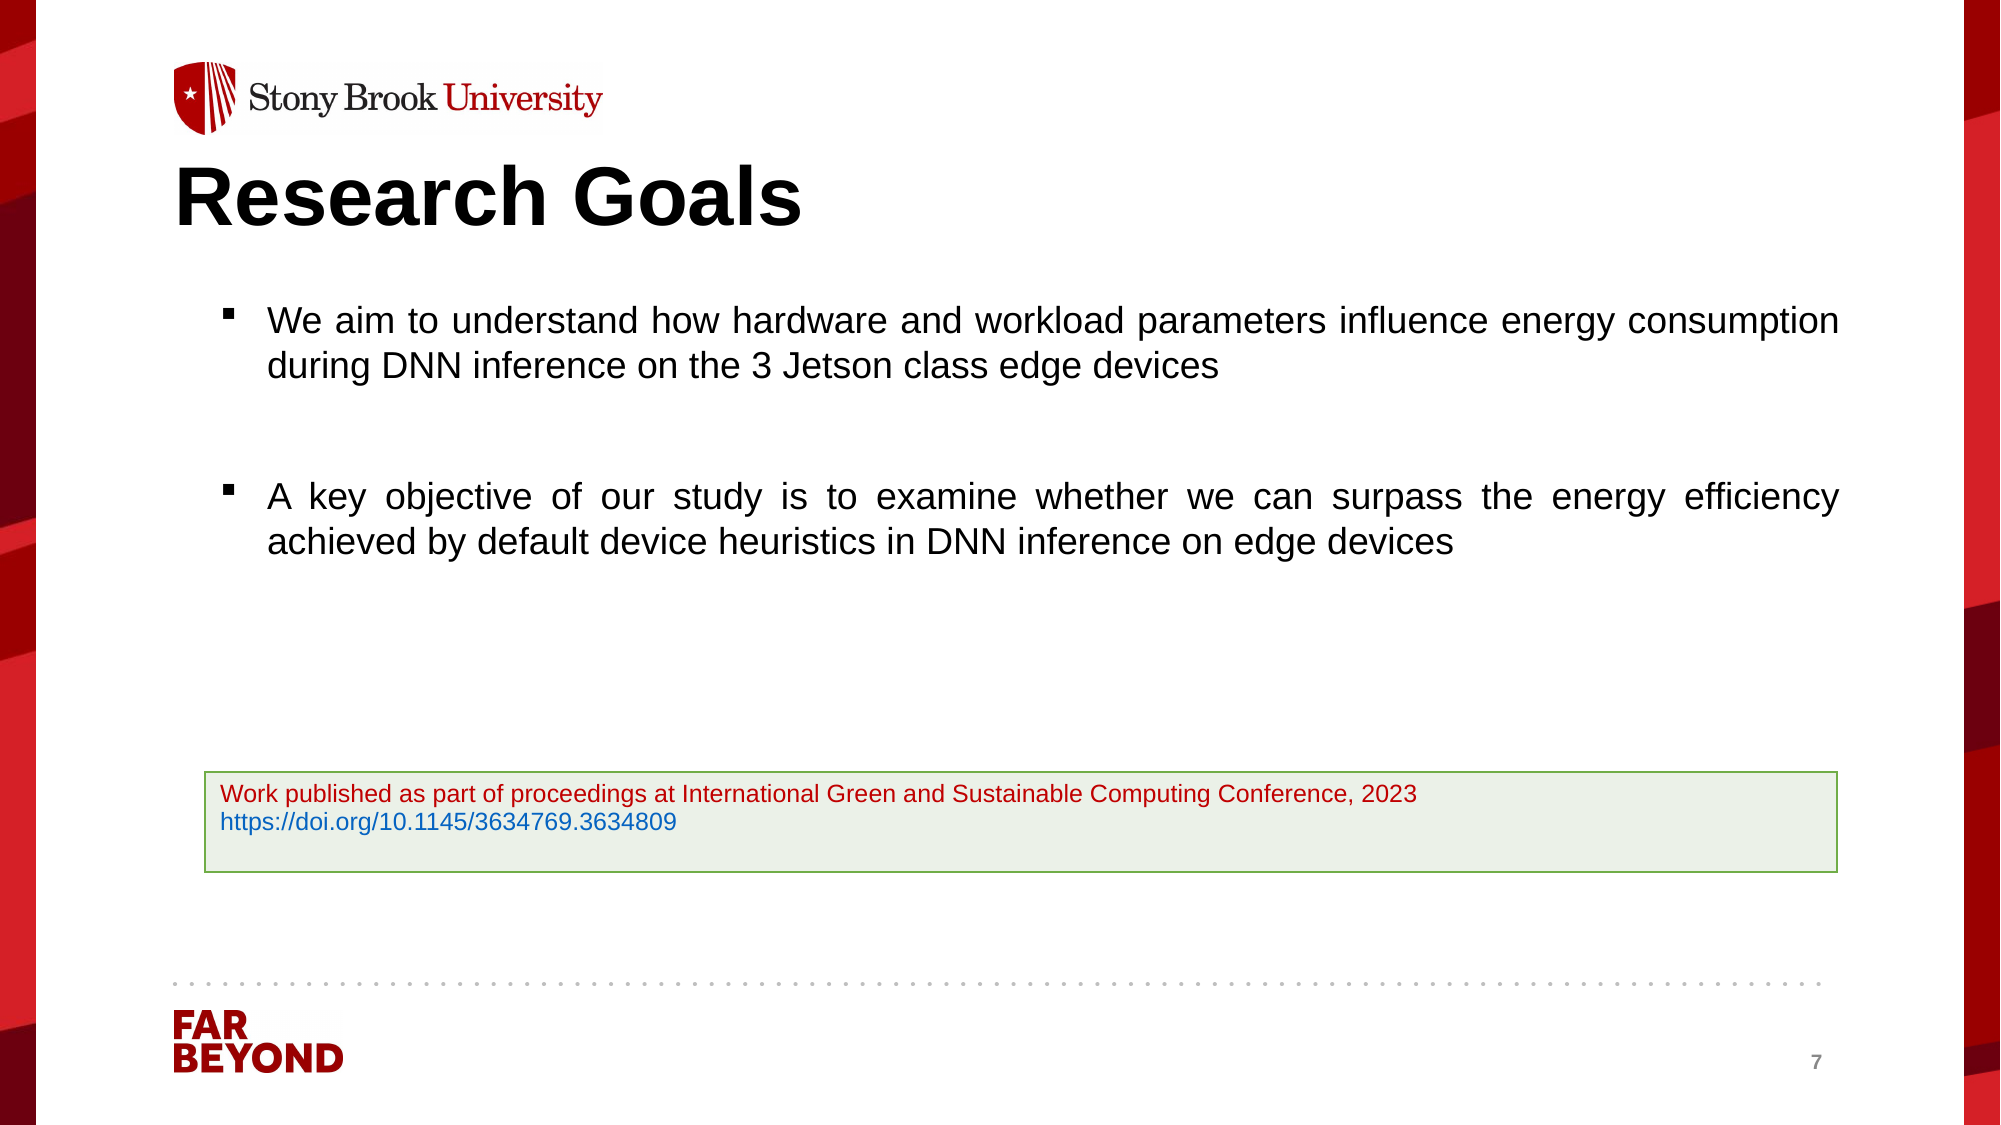

# Research Goals
We aim to understand how hardware and workload parameters influence energy consumption during DNN inference on the 3 Jetson class edge devices

A key objective of our study is to examine whether we can surpass the energy efficiency achieved by default device heuristics in DNN inference on edge devices

| Work published as part of proceedings at International Green and Sustainable Computing Conference, 2023 https://doi.org/10.1145/3634769.3634809 |
| --- |
7